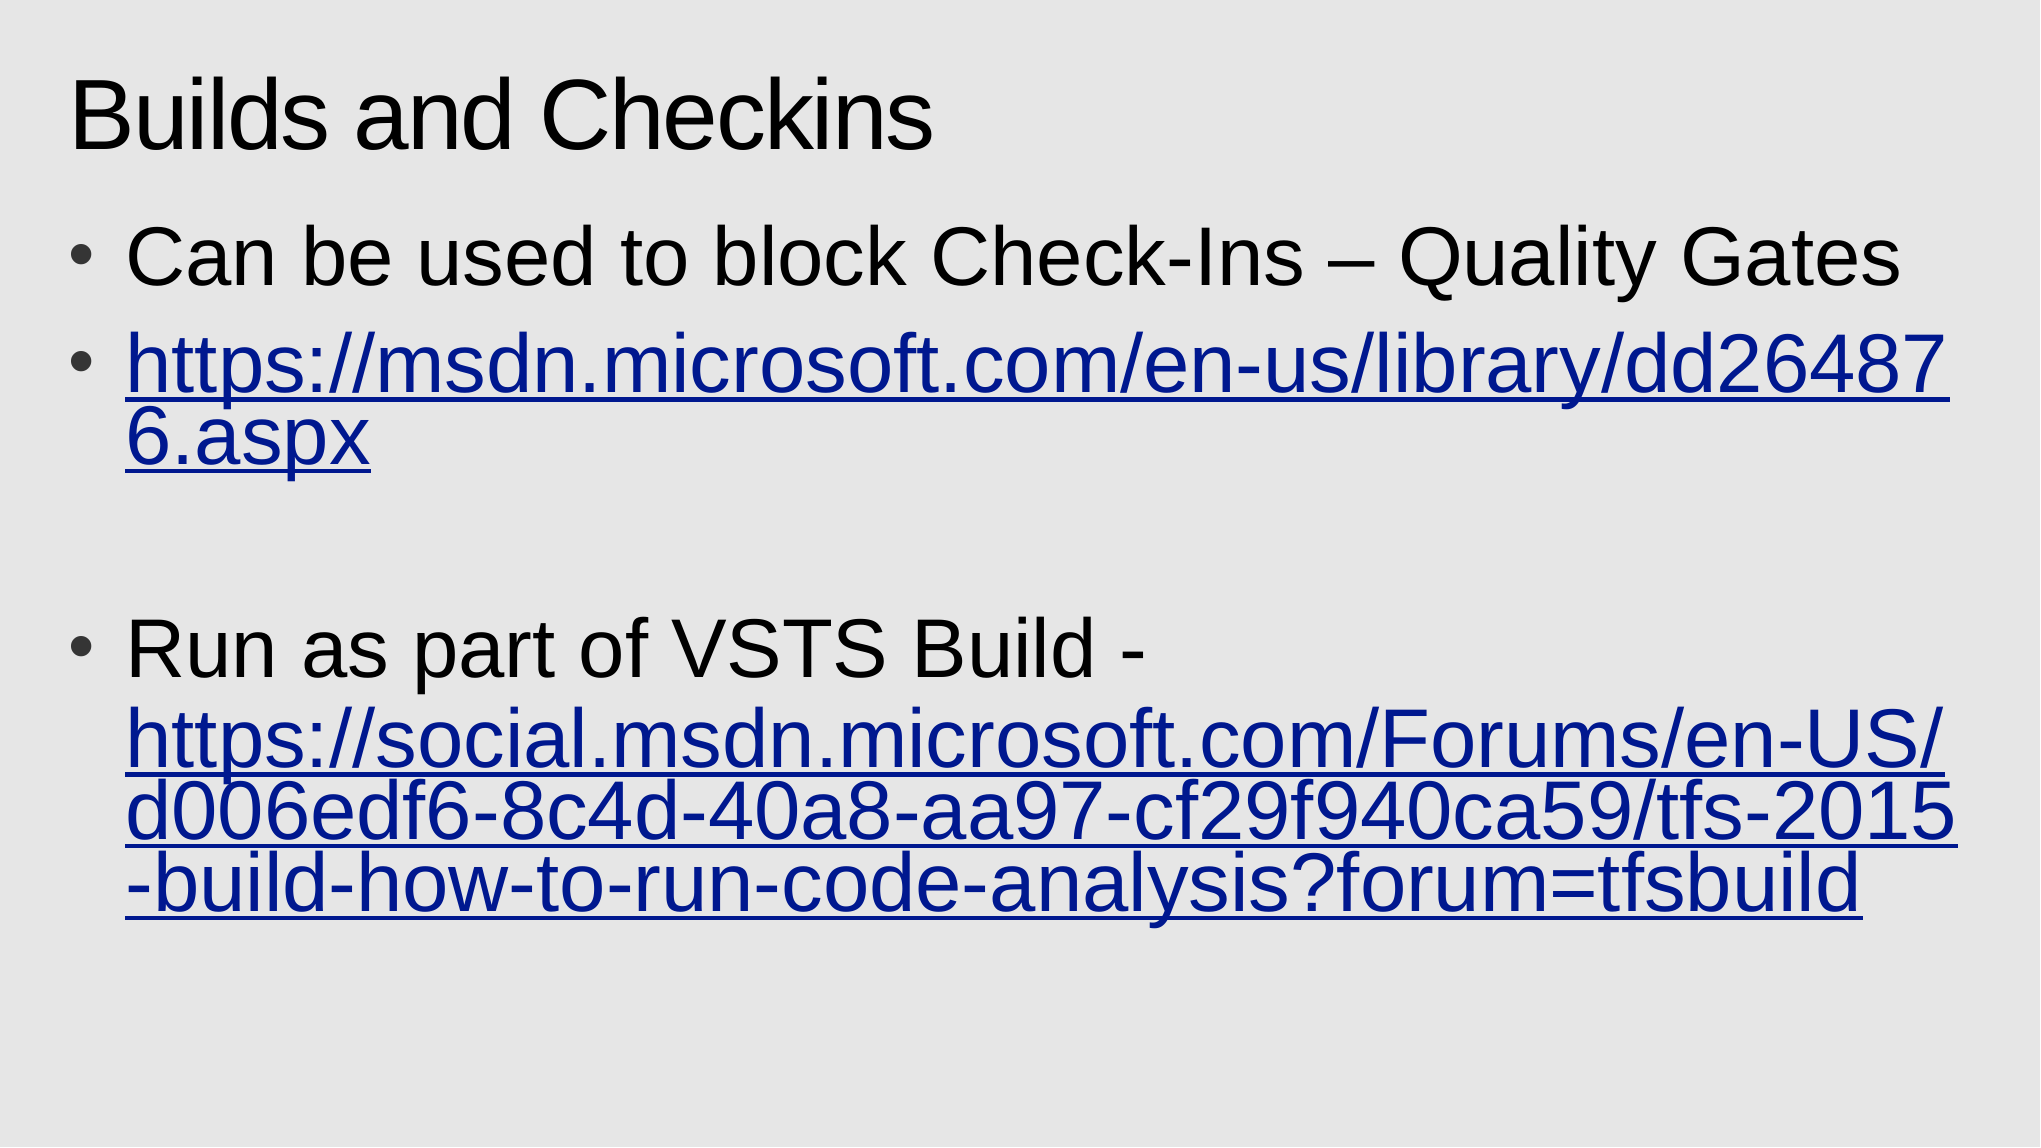

# Builds and Checkins
Can be used to block Check-Ins – Quality Gates
https://msdn.microsoft.com/en-us/library/dd264876.aspx

Run as part of VSTS Build - https://social.msdn.microsoft.com/Forums/en-US/d006edf6-8c4d-40a8-aa97-cf29f940ca59/tfs-2015-build-how-to-run-code-analysis?forum=tfsbuild